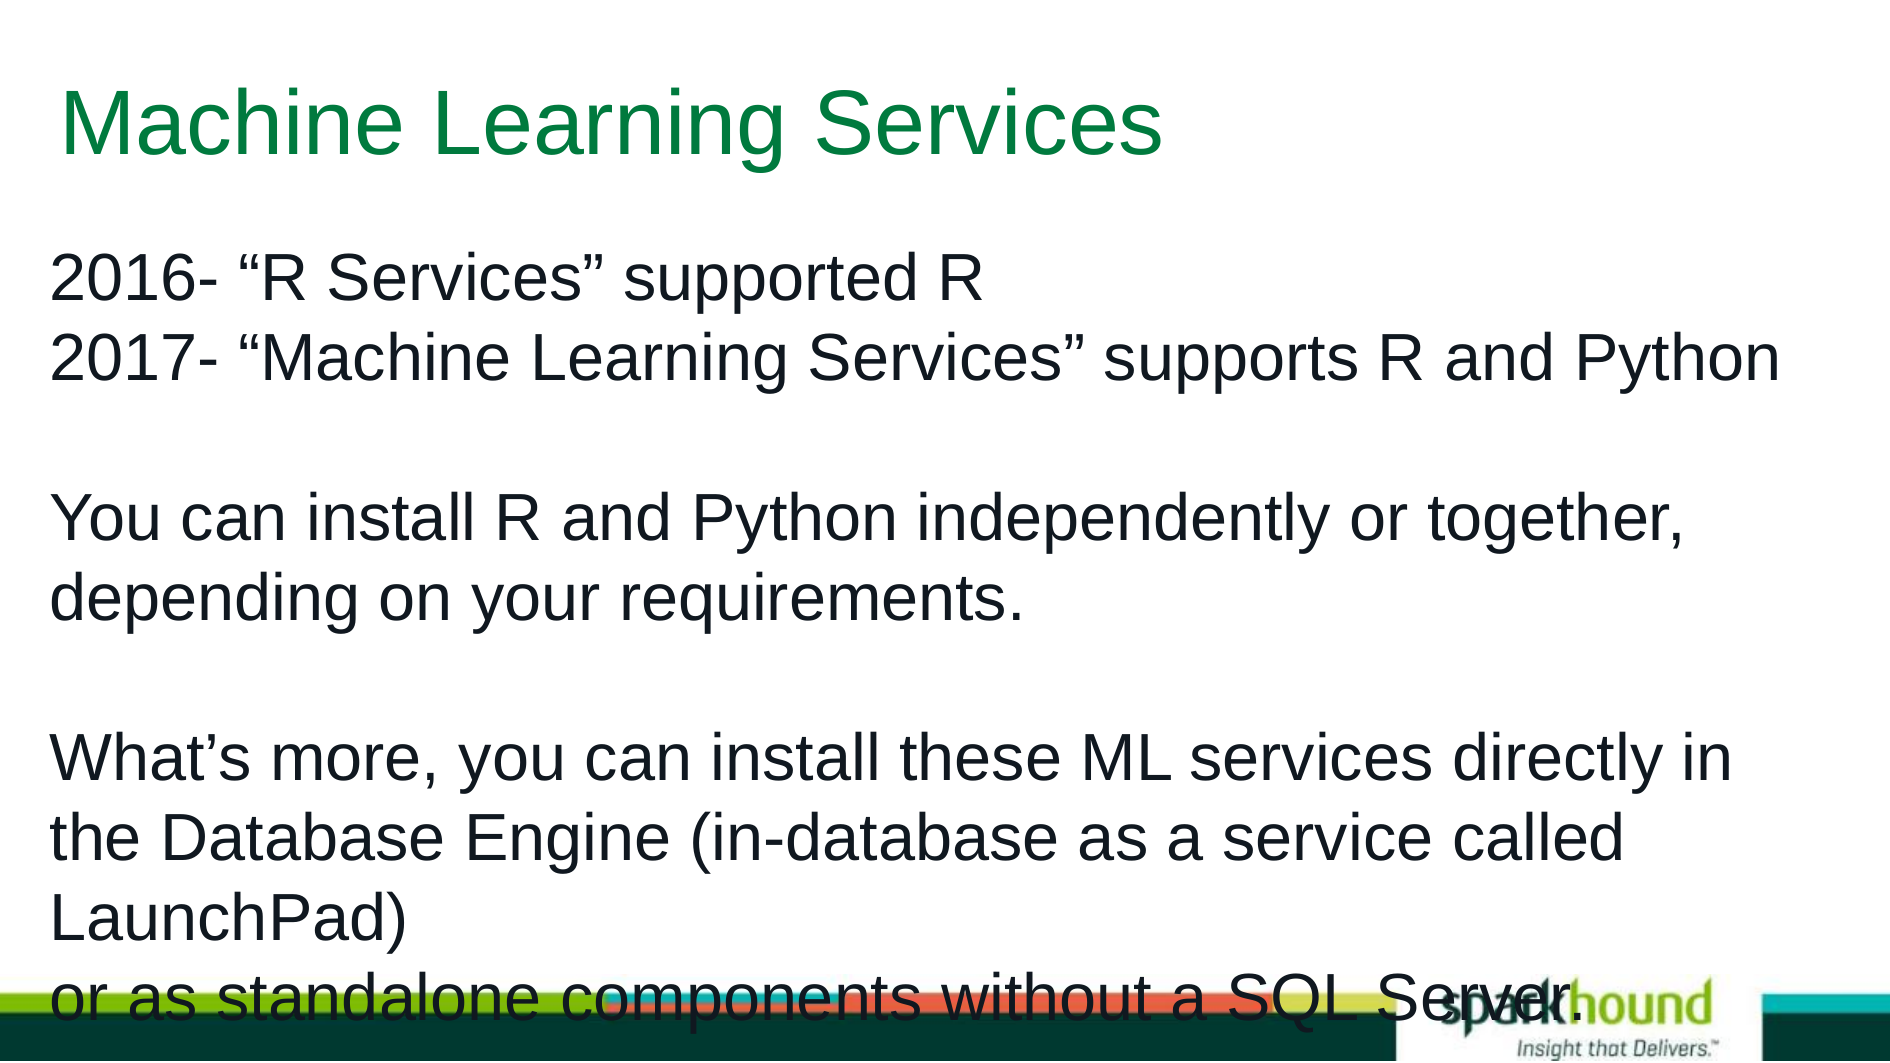

# Machine Learning Services
2016- “R Services” supported R
2017- “Machine Learning Services” supports R and Python

You can install R and Python independently or together, depending on your requirements.

What’s more, you can install these ML services directly in the Database Engine (in-database as a service called LaunchPad)
or as standalone components without a SQL Server.